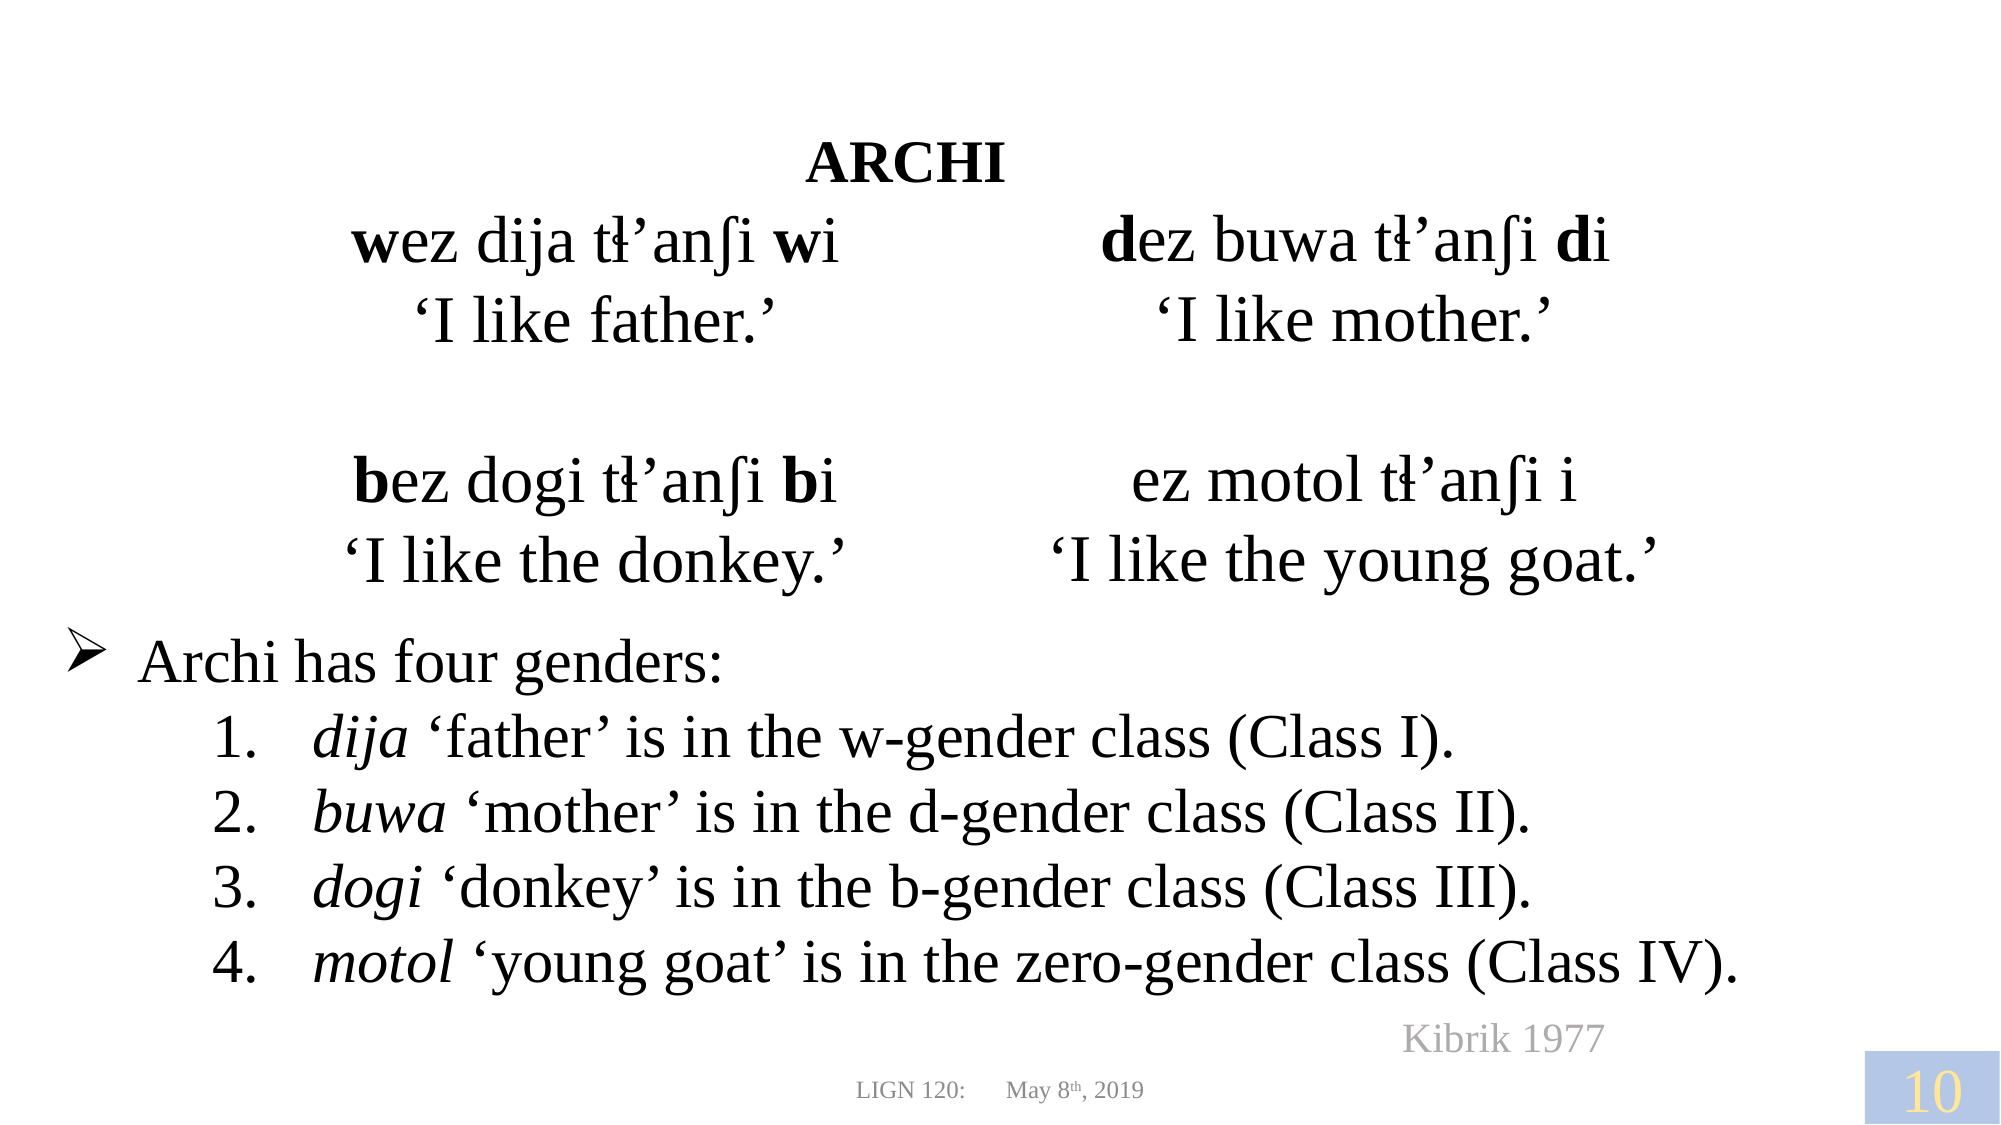

ARCHI
dez buwa tɬ’anʃi di
‘I like mother.’

ez motol tɬ’anʃi i
‘I like the young goat.’
wez dija tɬ’anʃi wi
‘I like father.’

bez dogi tɬ’anʃi bi
‘I like the donkey.’
Archi has four genders:
 dija ‘father’ is in the w-gender class (Class I).
 buwa ‘mother’ is in the d-gender class (Class II).
 dogi ‘donkey’ is in the b-gender class (Class III).
 motol ‘young goat’ is in the zero-gender class (Class IV).
Kibrik 1977
10
LIGN 120:	May 8th, 2019